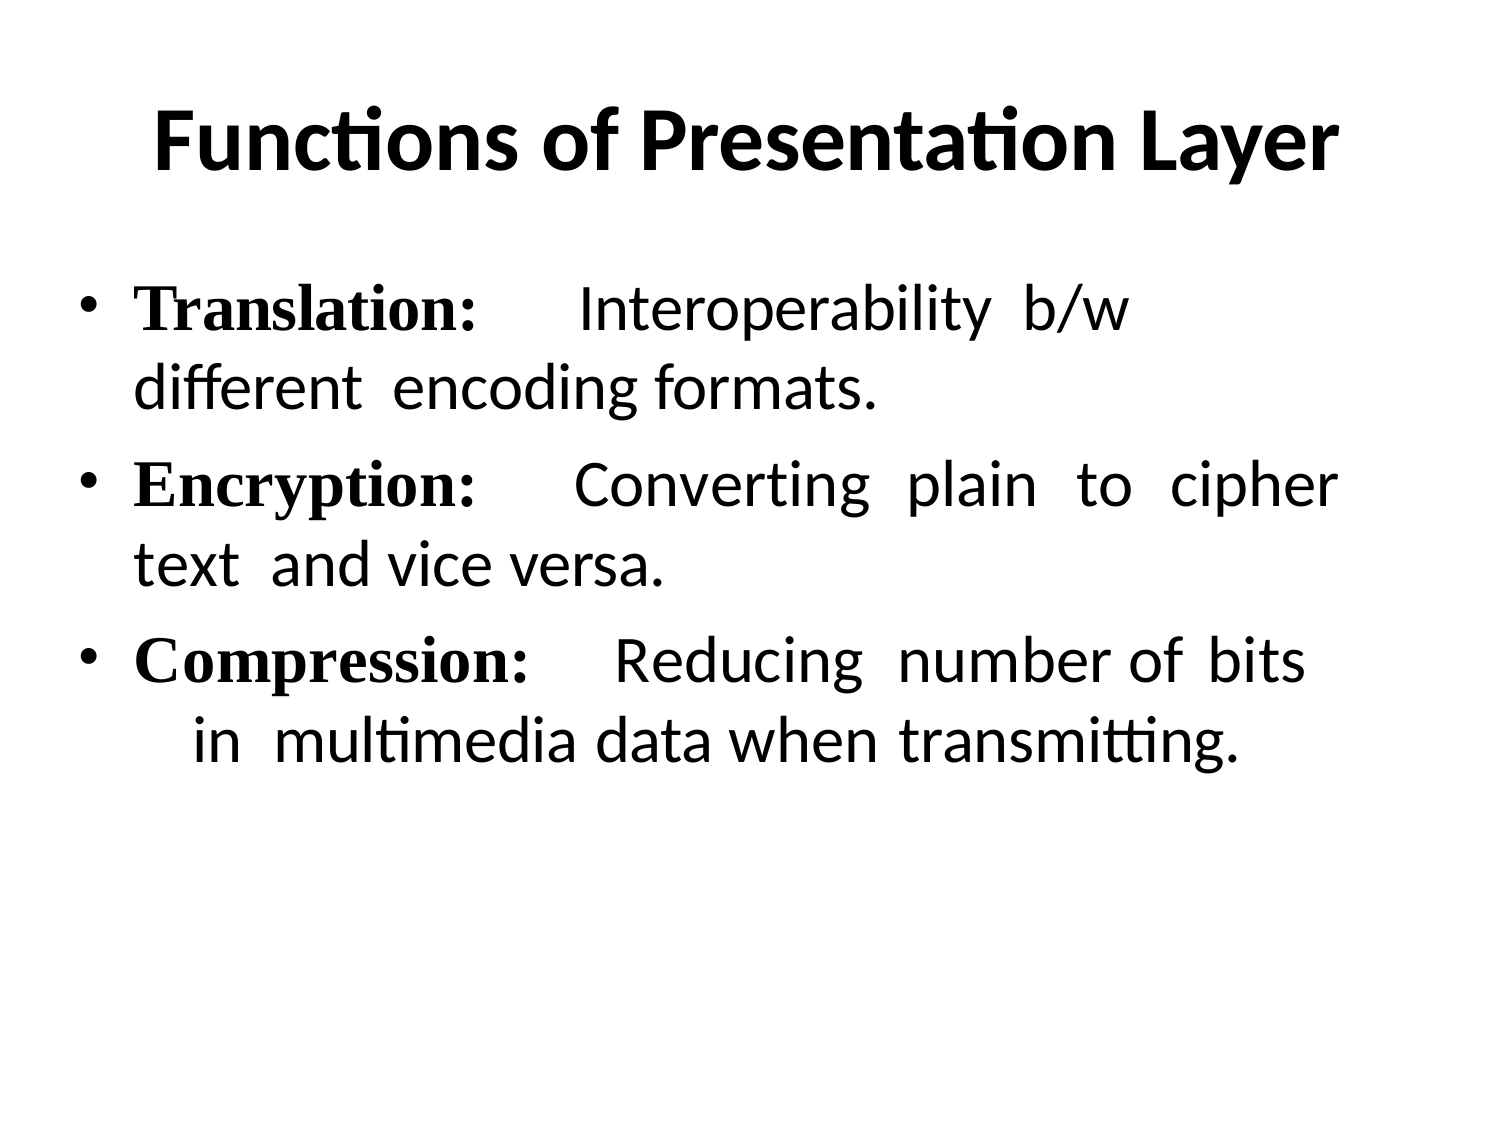

# Functions of Presentation Layer
Translation:	Interoperability	b/w different  encoding formats.
Encryption:	Converting	plain	to	cipher	text  and vice versa.
Compression:	Reducing	number of	bits	in  multimedia data when transmitting.